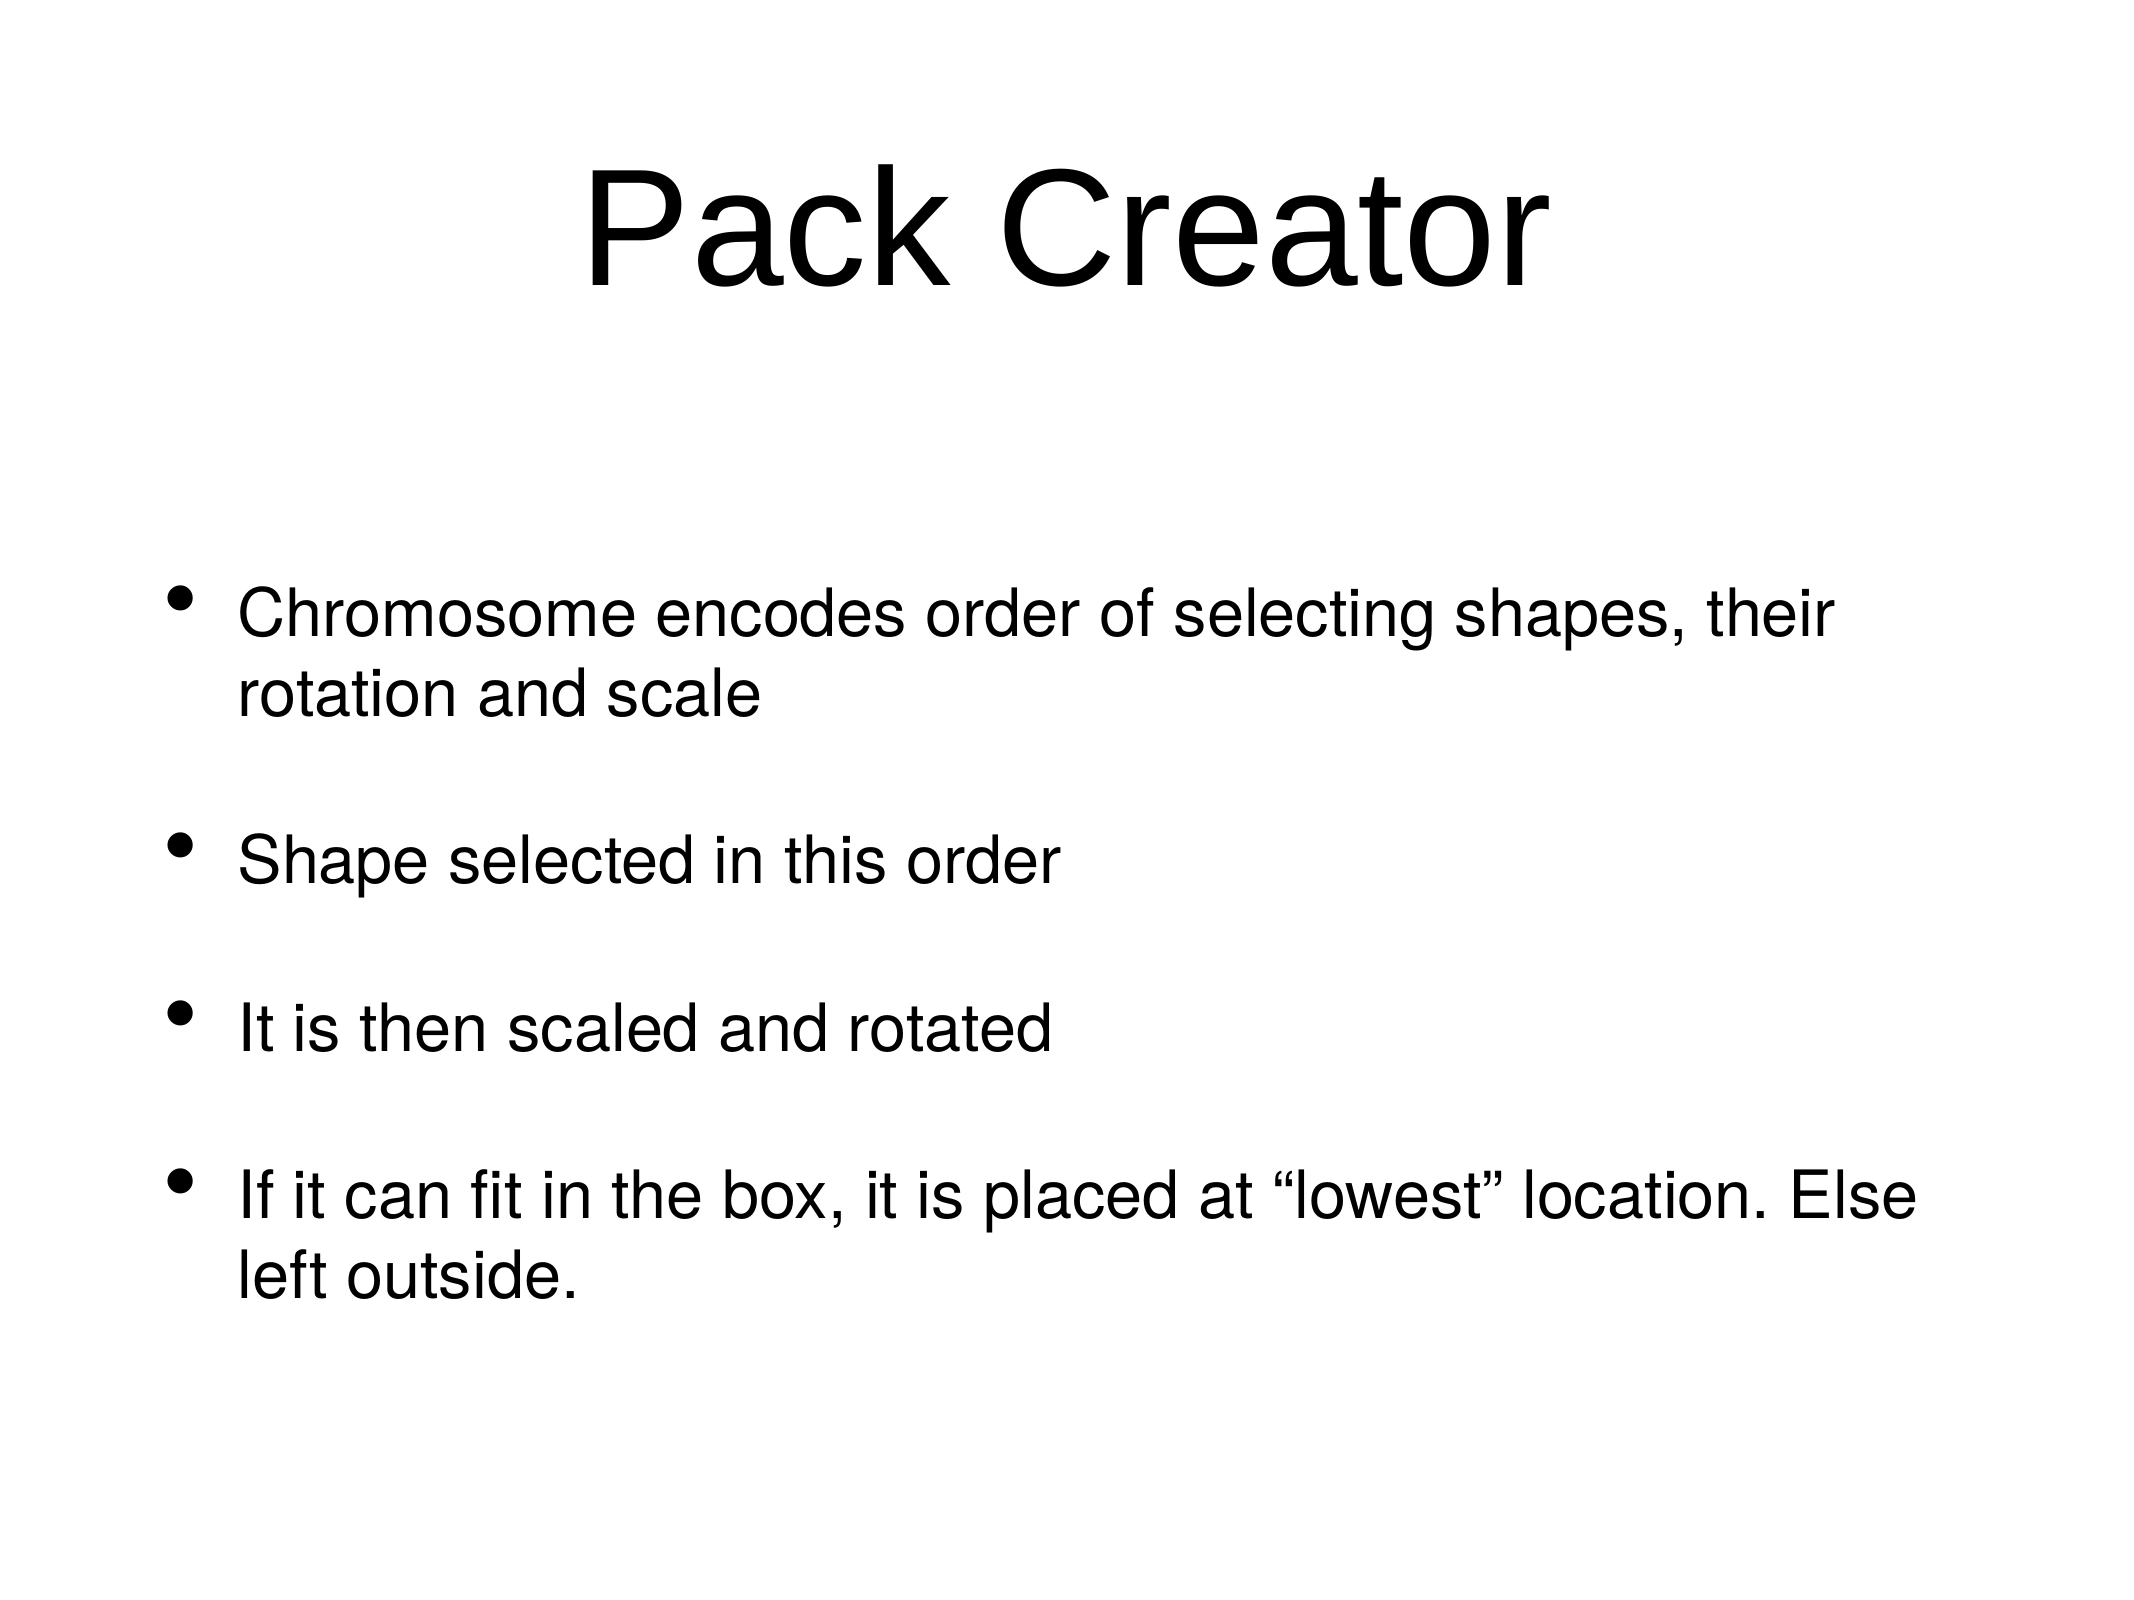

# Pack Creator
Chromosome encodes order of selecting shapes, their rotation and scale
Shape selected in this order
It is then scaled and rotated
If it can fit in the box, it is placed at “lowest” location. Else left outside.